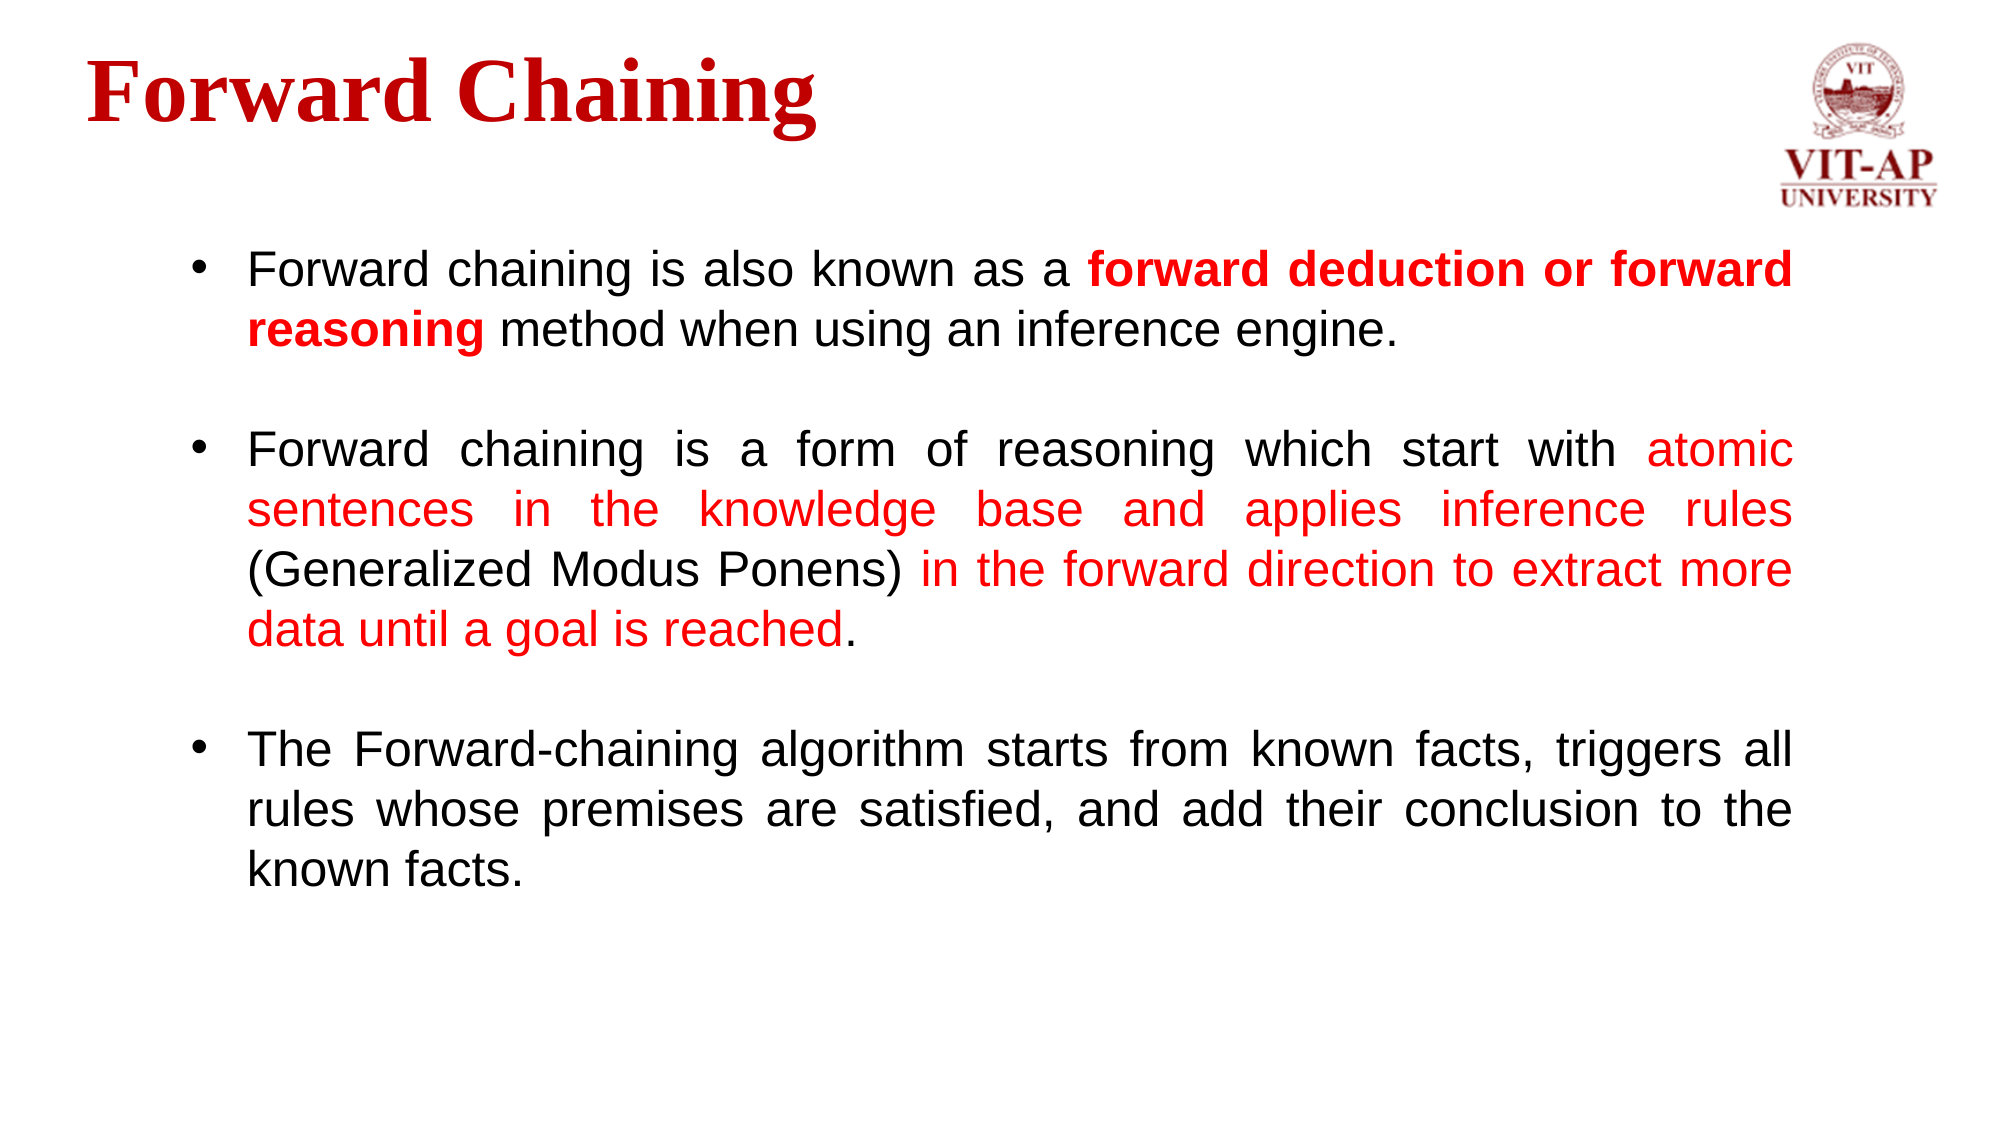

Forward Chaining

Forward chaining is also known as a forward deduction or forward reasoning method when using an inference engine.

Forward chaining is a form of reasoning which start with atomic sentences in the knowledge base and applies inference rules (Generalized Modus Ponens) in the forward direction to extract more data until a goal is reached.

The Forward-chaining algorithm starts from known facts, triggers all rules whose premises are satisfied, and add their conclusion to the known facts.